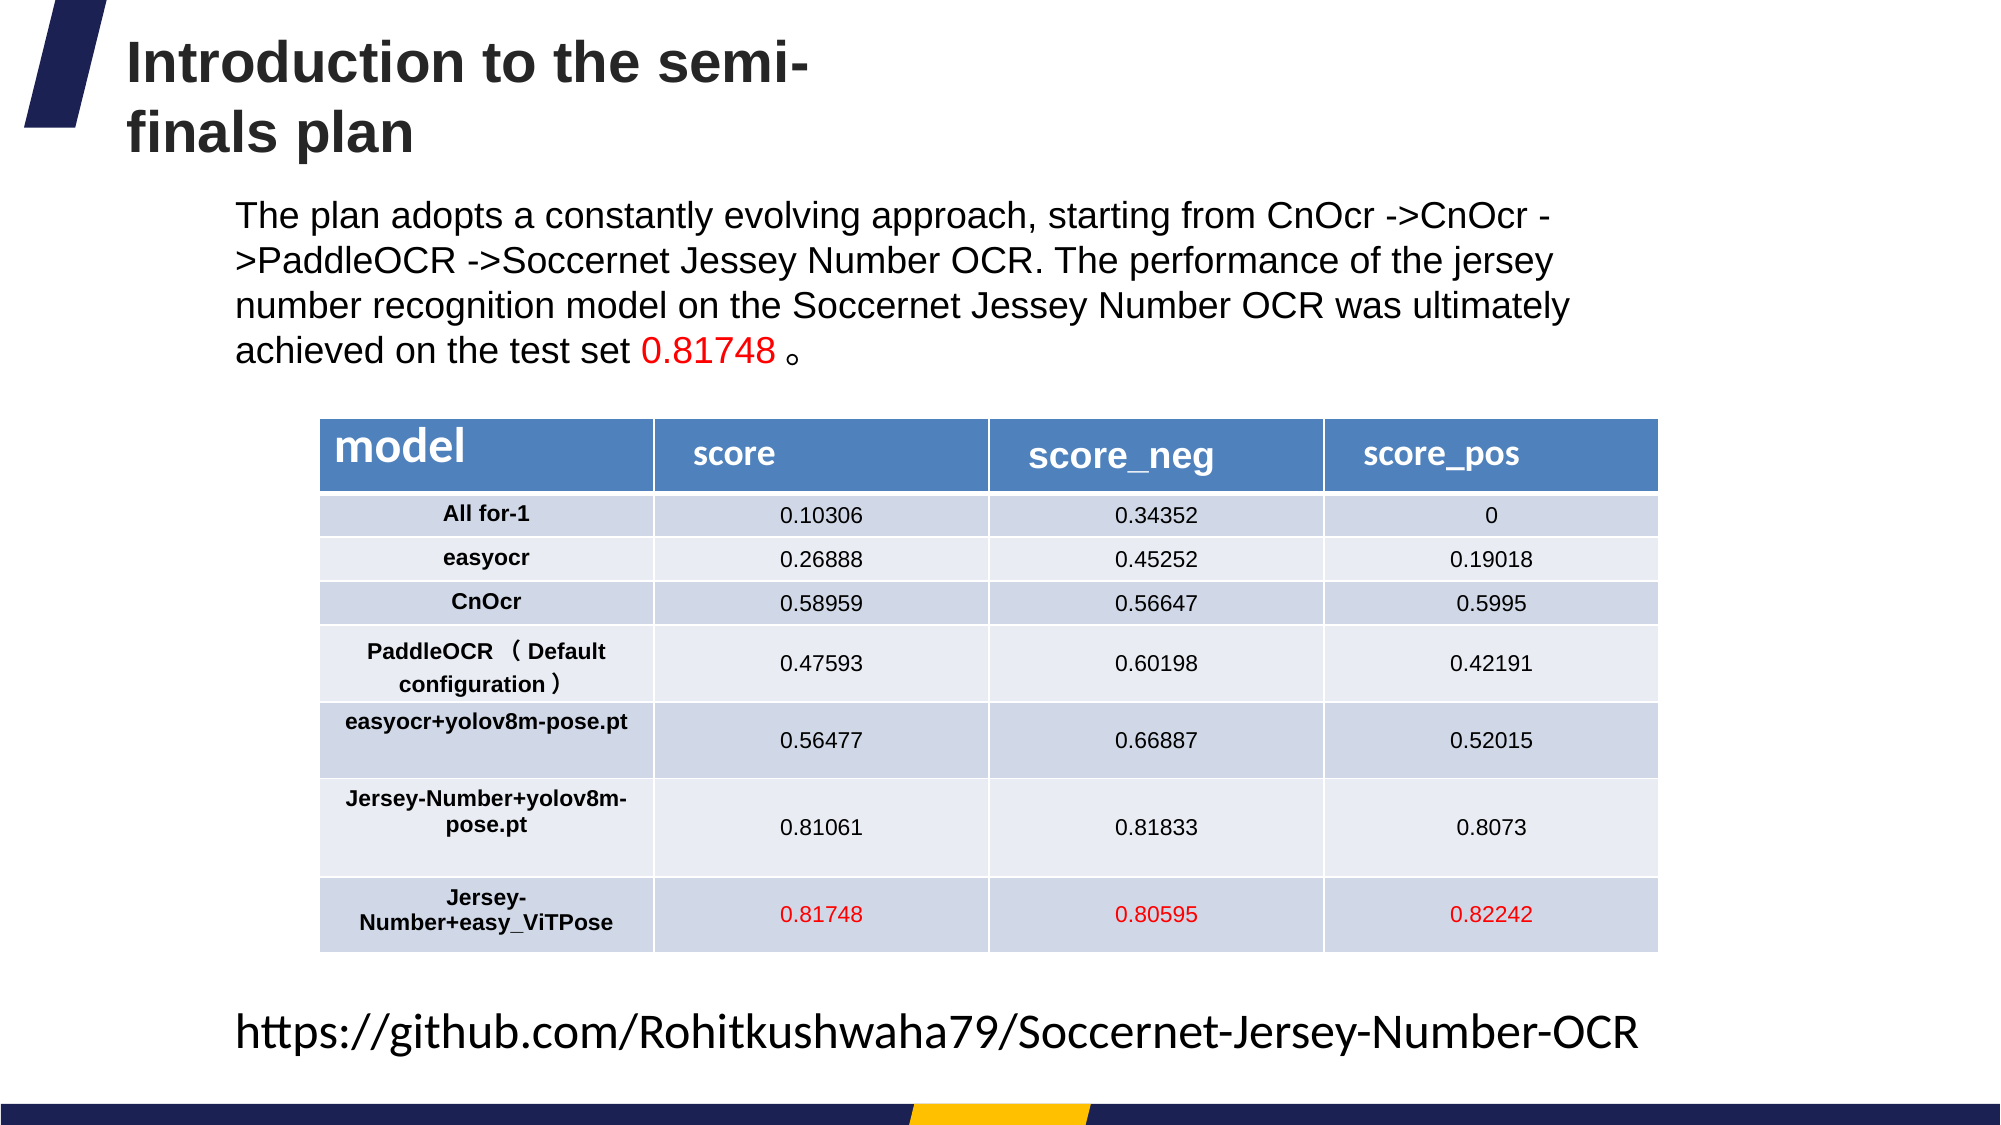

Introduction to the semi-finals plan
The plan adopts a constantly evolving approach, starting from CnOcr ->CnOcr ->PaddleOCR ->Soccernet Jessey Number OCR. The performance of the jersey number recognition model on the Soccernet Jessey Number OCR was ultimately achieved on the test set 0.81748。
| model | score | score\_neg | score\_pos |
| --- | --- | --- | --- |
| All for-1 | 0.10306 | 0.34352 | 0 |
| easyocr | 0.26888 | 0.45252 | 0.19018 |
| CnOcr | 0.58959 | 0.56647 | 0.5995 |
| PaddleOCR（Default configuration） | 0.47593 | 0.60198 | 0.42191 |
| easyocr+yolov8m-pose.pt | 0.56477 | 0.66887 | 0.52015 |
| Jersey-Number+yolov8m-pose.pt | 0.81061 | 0.81833 | 0.8073 |
| Jersey-Number+easy\_ViTPose | 0.81748 | 0.80595 | 0.82242 |
https://github.com/Rohitkushwaha79/Soccernet-Jersey-Number-OCR
16